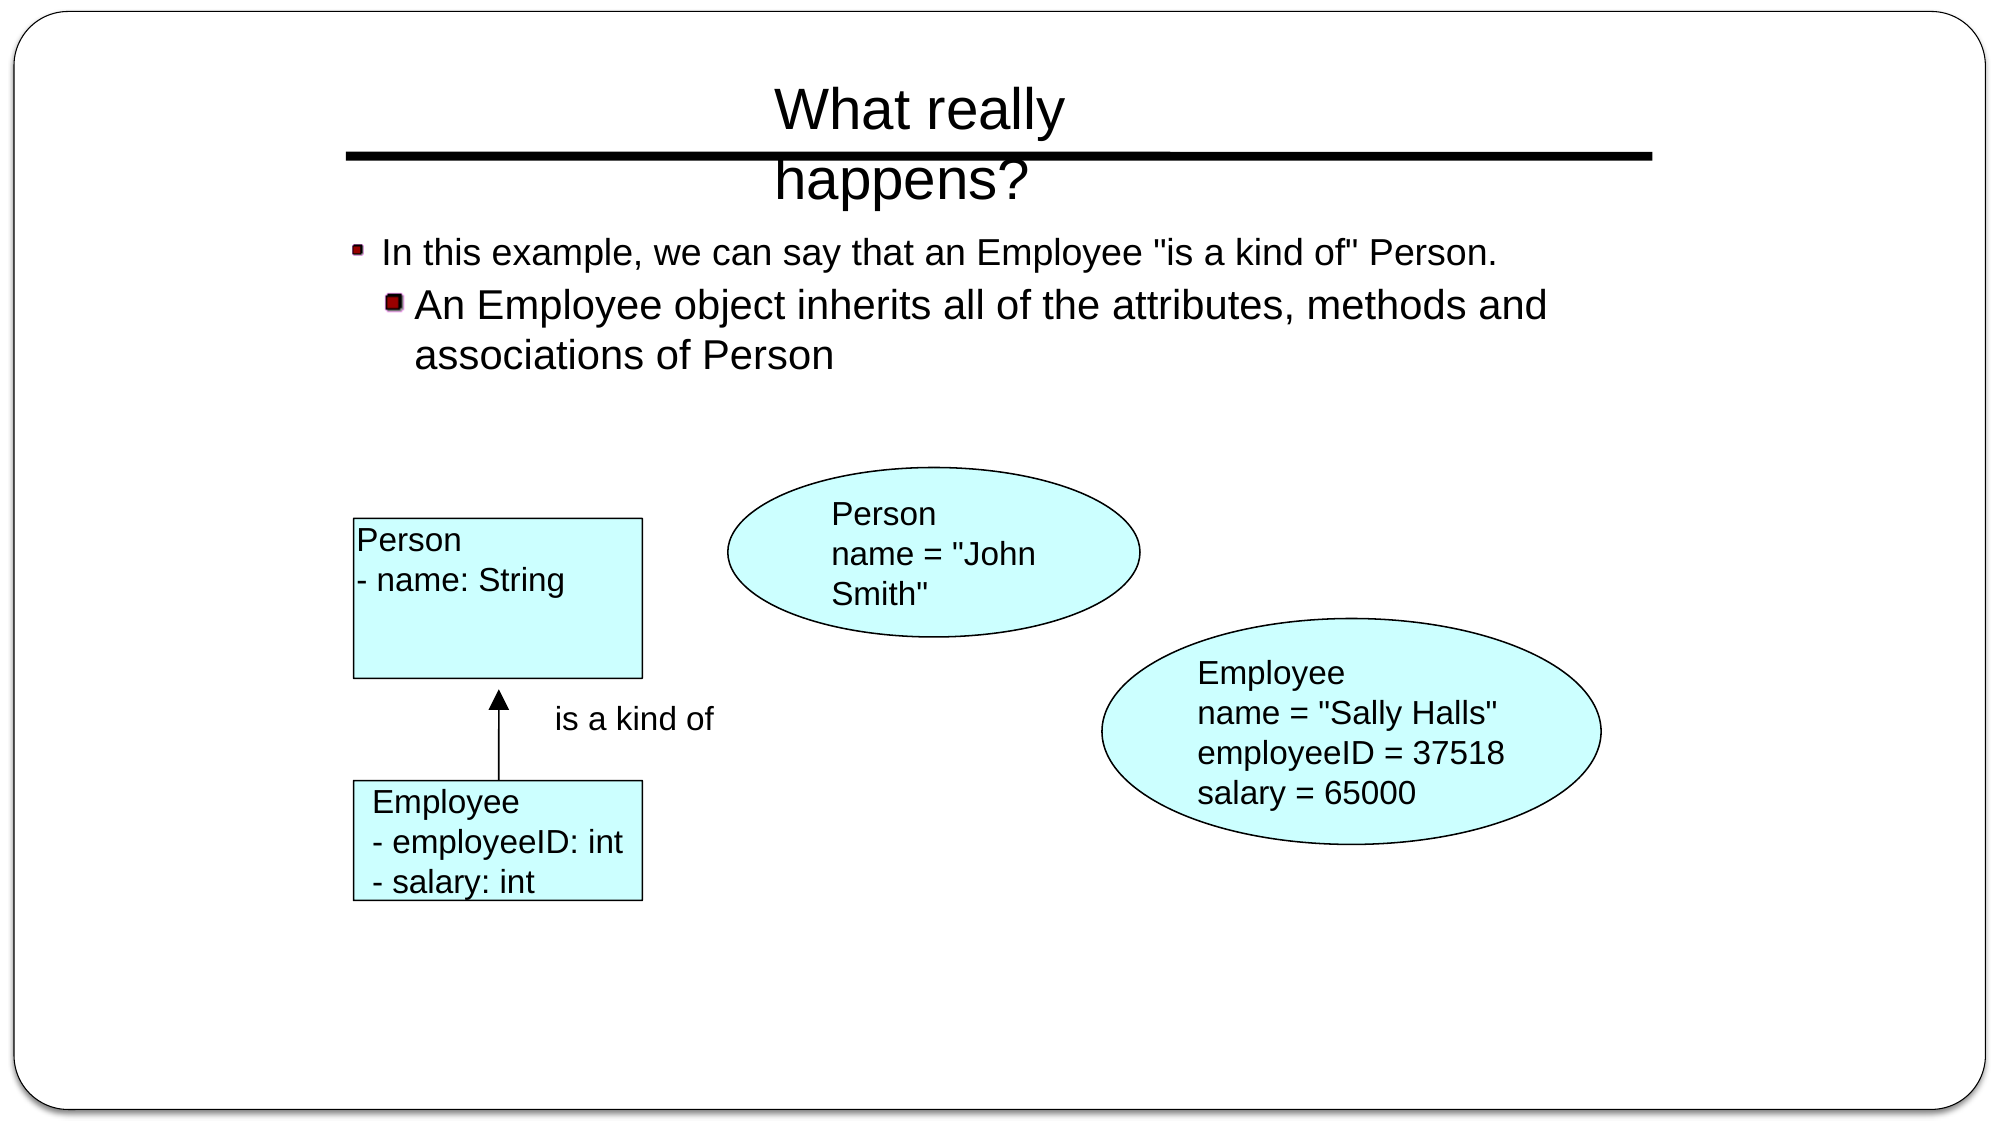

What really happens?

In this example, we can say that an Employee "is a kind of" Person.
An Employee object inherits all of the attributes, methods and associations of Person
Person
name = "John Smith"
Person
- name: String

Employee
name = "Sally Halls"
employeeID = 37518
salary = 65000

is a kind of
Employee
- employeeID: int
- salary: int